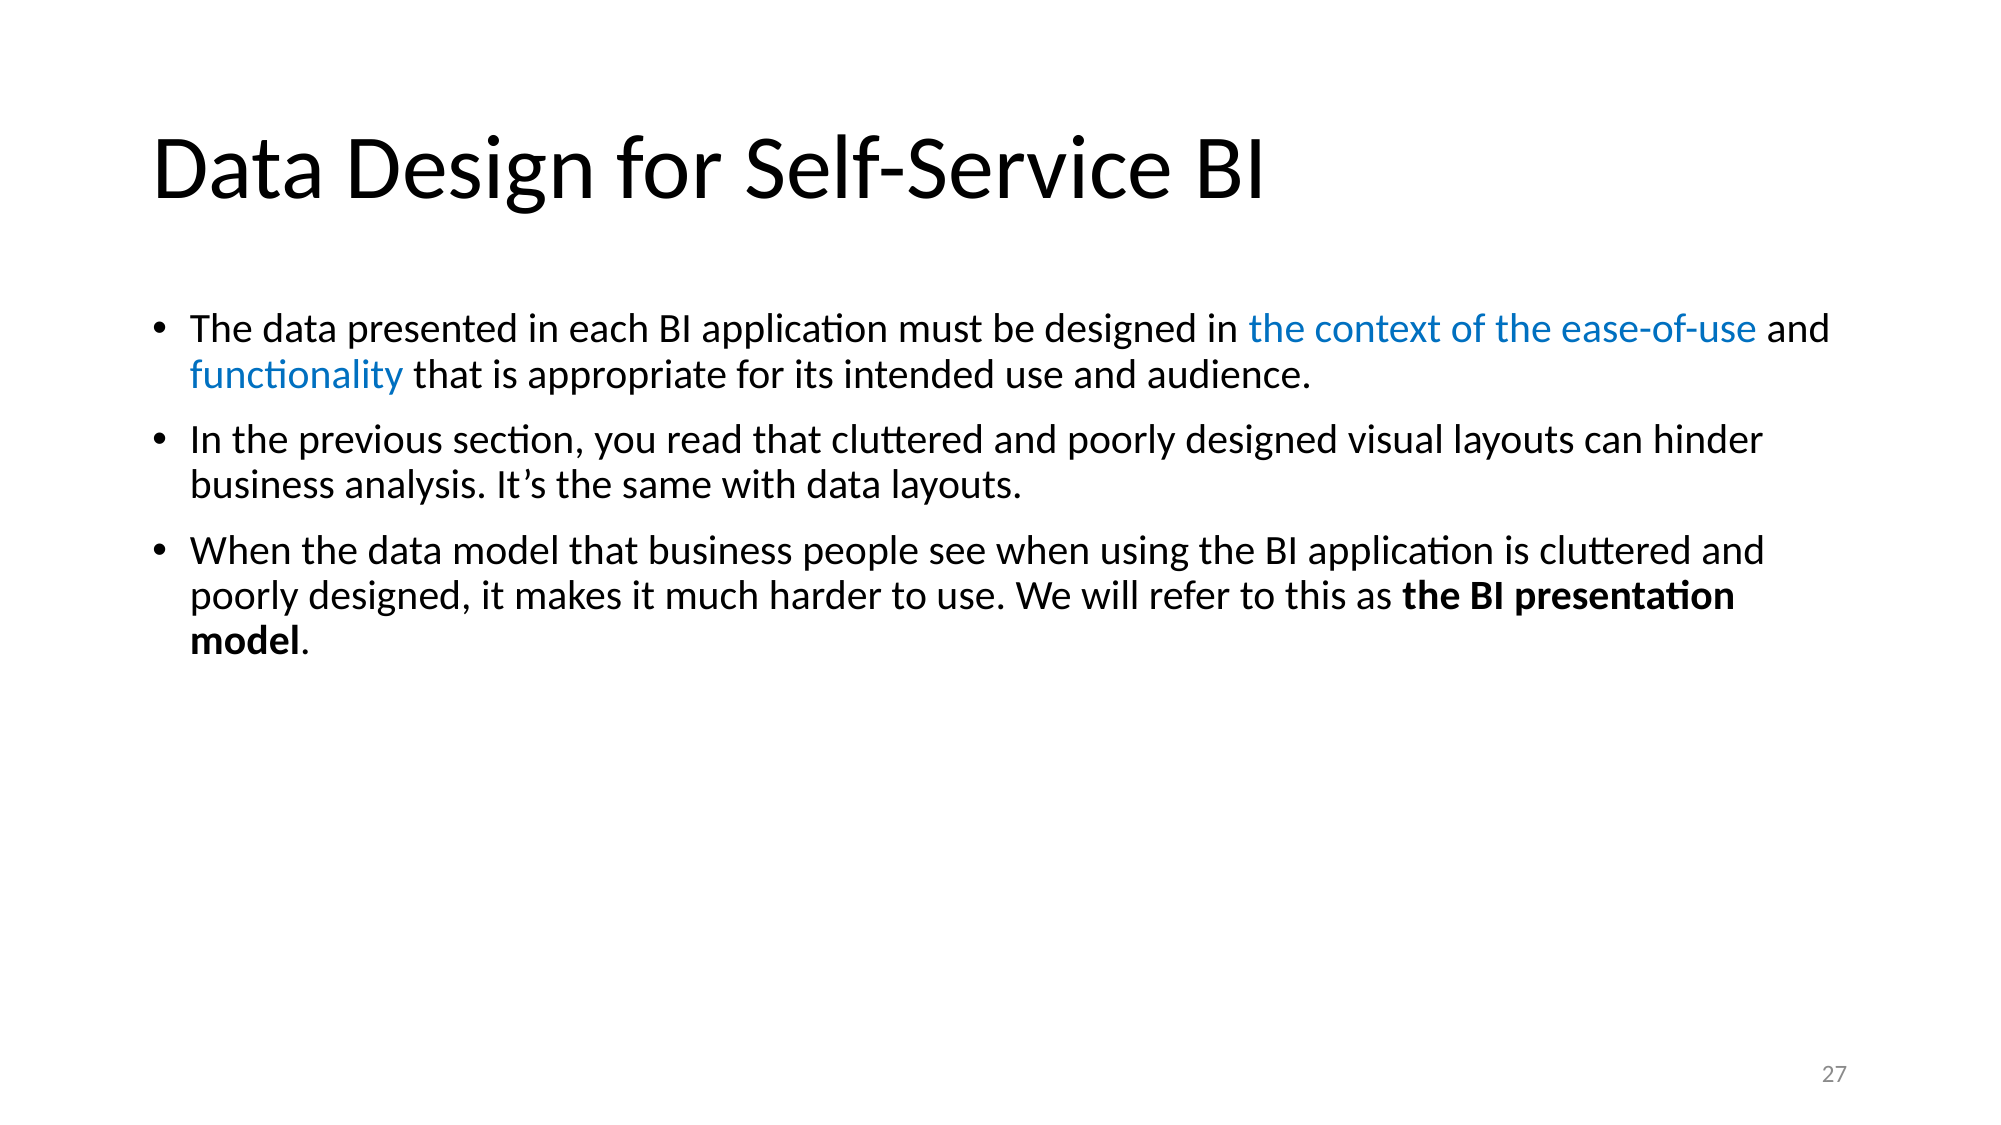

# Data Design for Self-Service BI
The data presented in each BI application must be designed in the context of the ease-of-use and functionality that is appropriate for its intended use and audience.
In the previous section, you read that cluttered and poorly designed visual layouts can hinder business analysis. It’s the same with data layouts.
When the data model that business people see when using the BI application is cluttered and poorly designed, it makes it much harder to use. We will refer to this as the BI presentation model.

27